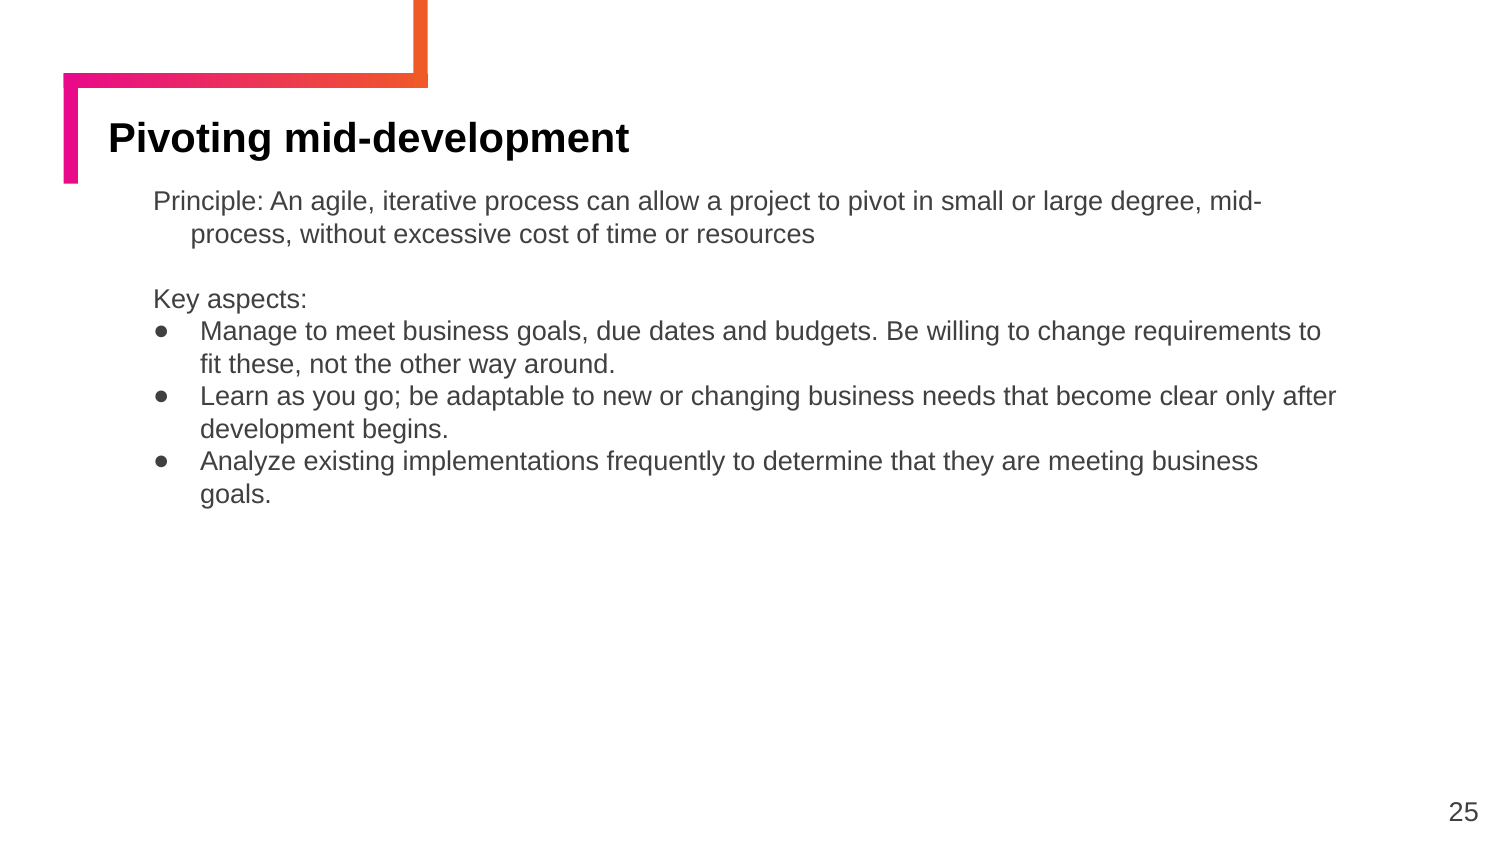

# Pivoting mid-development
Principle: An agile, iterative process can allow a project to pivot in small or large degree, mid-process, without excessive cost of time or resources

Key aspects:
Manage to meet business goals, due dates and budgets. Be willing to change requirements to fit these, not the other way around.
Learn as you go; be adaptable to new or changing business needs that become clear only after development begins.
Analyze existing implementations frequently to determine that they are meeting business goals.
25